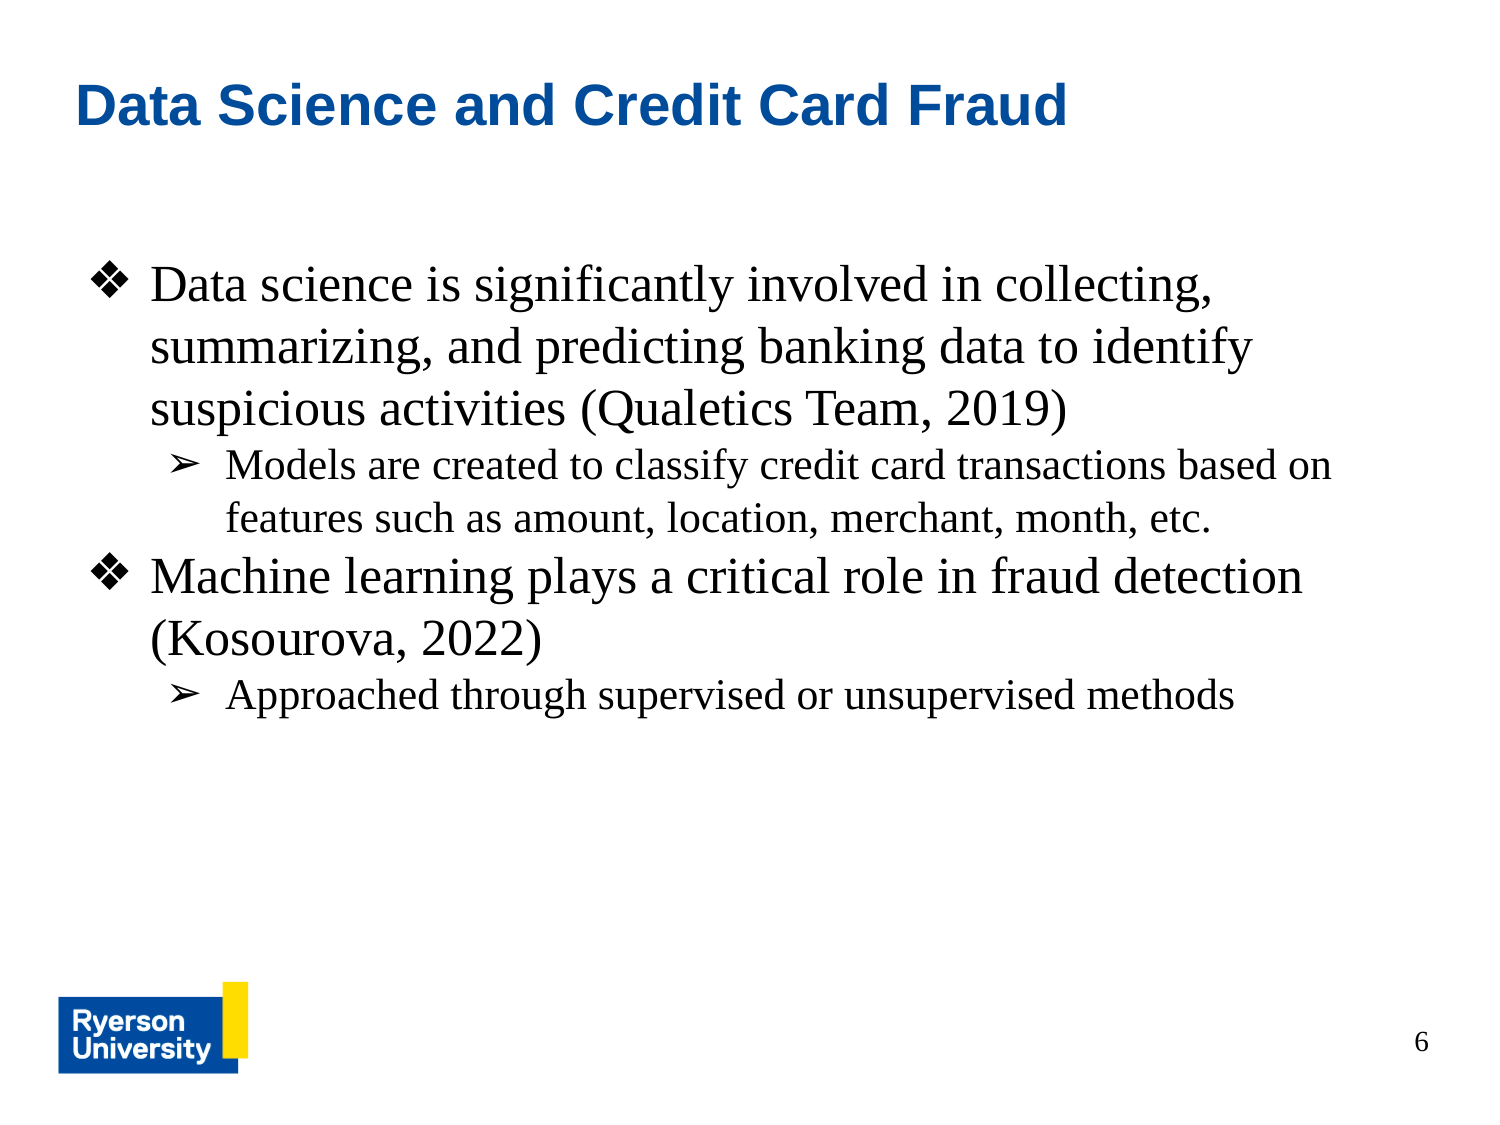

# Data Science and Credit Card Fraud
Data science is significantly involved in collecting, summarizing, and predicting banking data to identify suspicious activities (Qualetics Team, 2019)
Models are created to classify credit card transactions based on features such as amount, location, merchant, month, etc.
Machine learning plays a critical role in fraud detection (Kosourova, 2022)
Approached through supervised or unsupervised methods

6